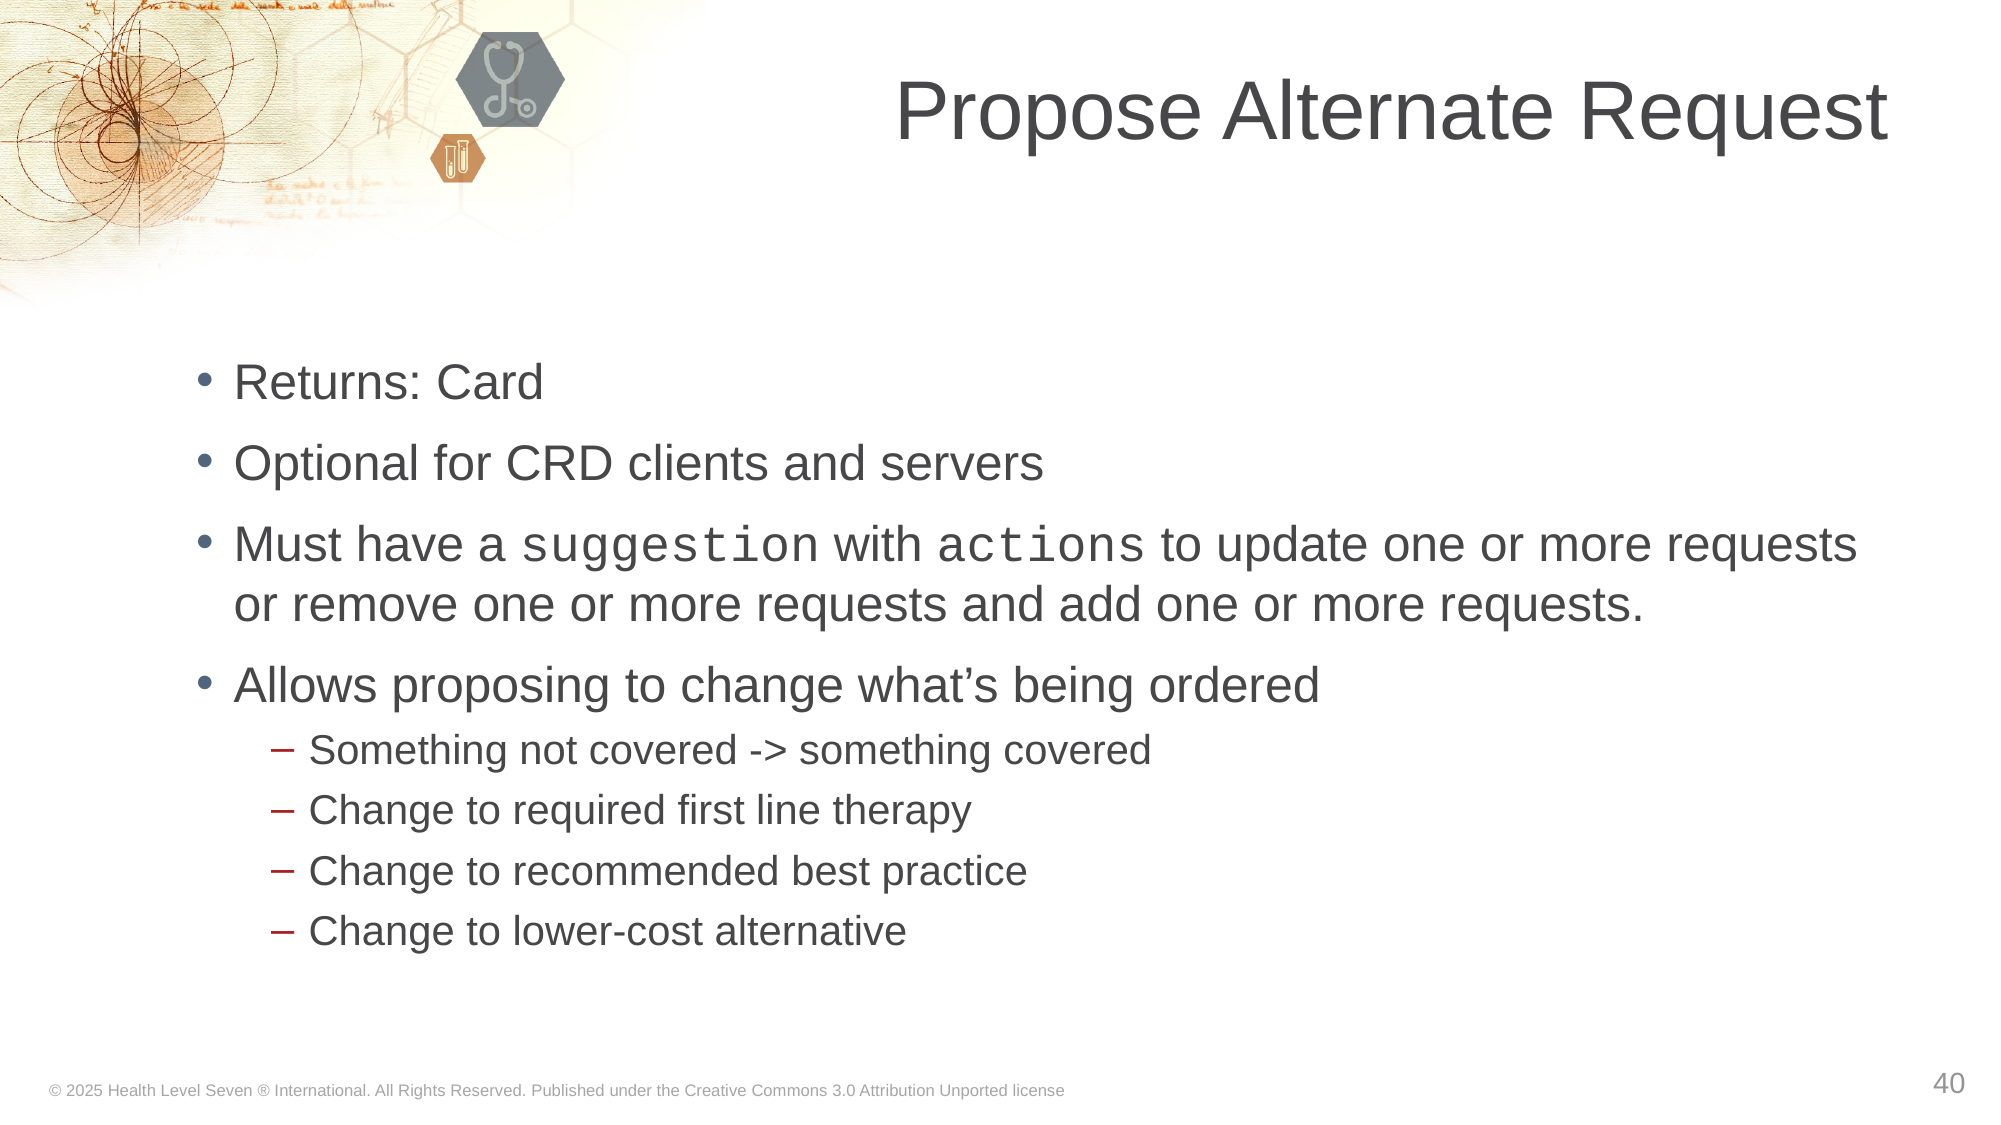

# Propose Alternate Request
Returns: Card
Optional for CRD clients and servers
Must have a suggestion with actions to update one or more requests or remove one or more requests and add one or more requests.
Allows proposing to change what’s being ordered
Something not covered -> something covered
Change to required first line therapy
Change to recommended best practice
Change to lower-cost alternative
40